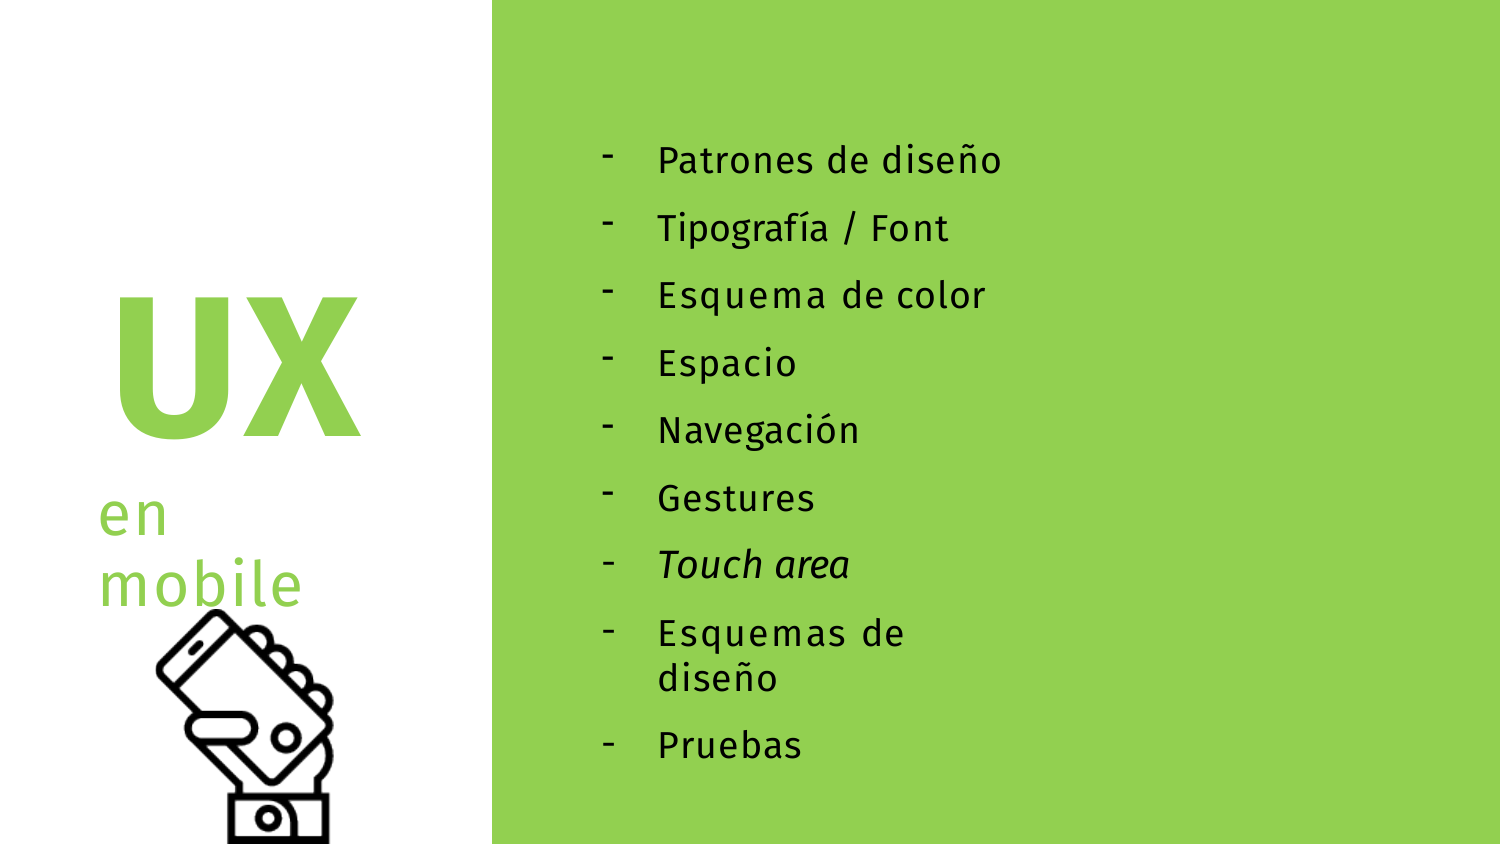

Patrones de diseño
Tipografía / Font
Esquema de color
Espacio
Navegación
Gestures
Touch area
Esquemas de diseño
Pruebas
UX
en mobile